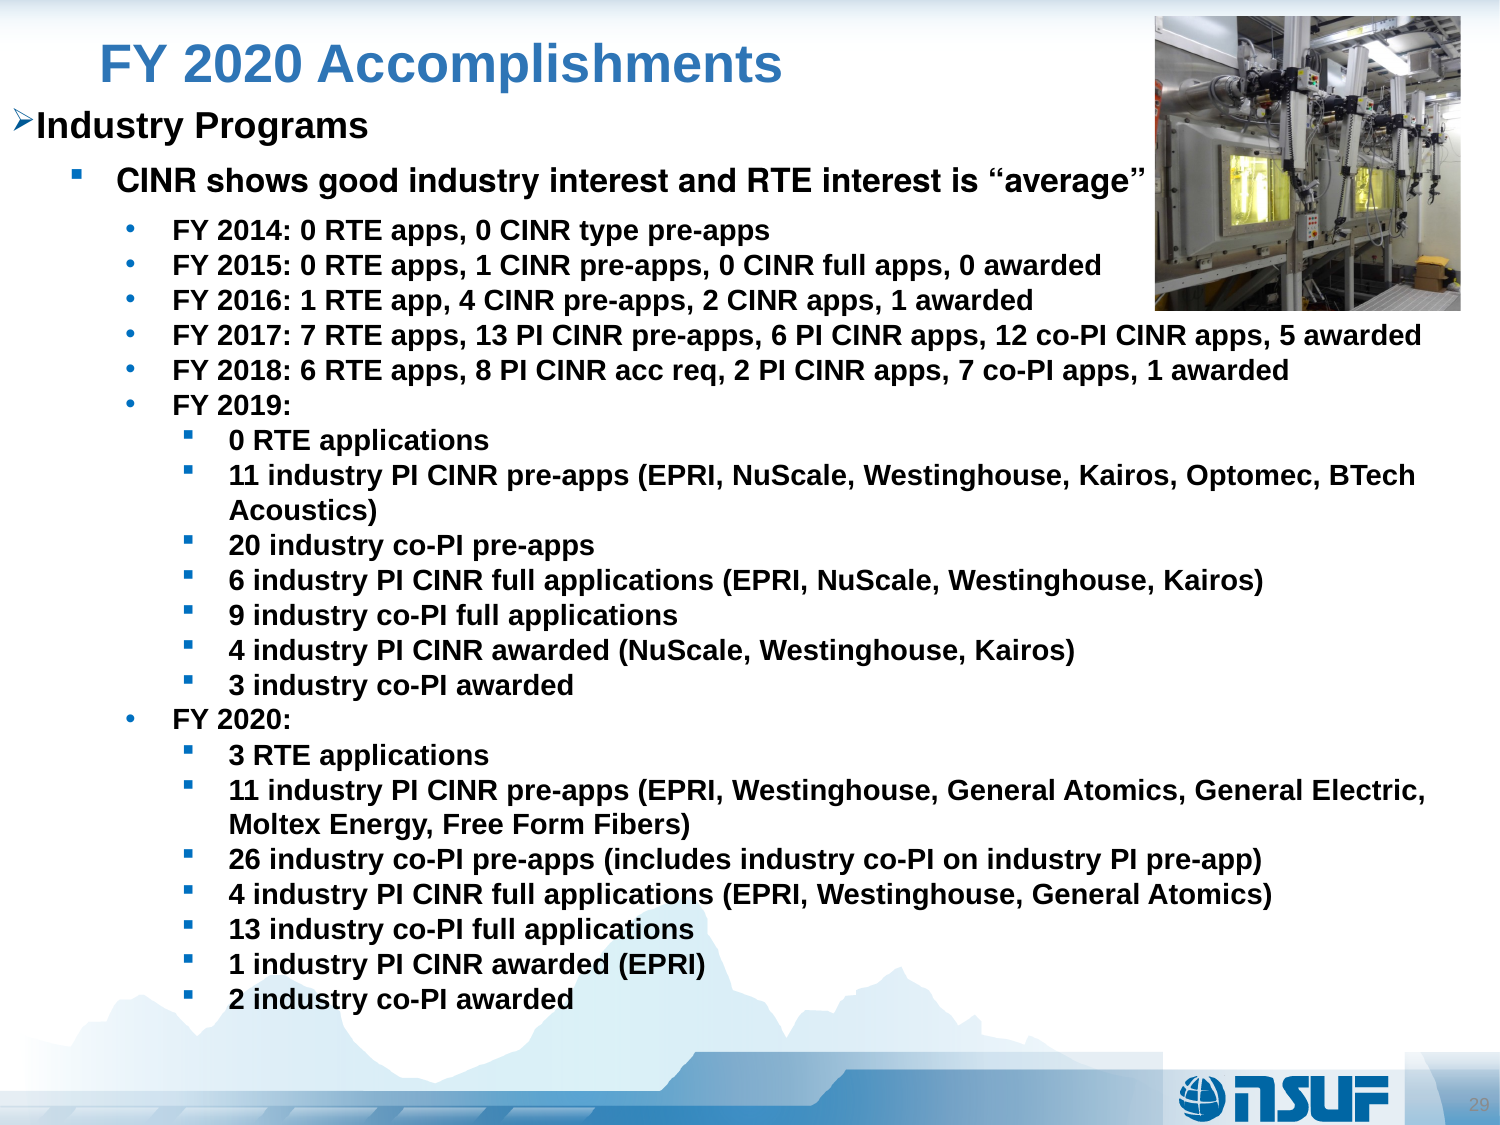

# FY 2020 Accomplishments

Industry Programs
CINR shows good industry interest and RTE interest is “average”
FY 2014: 0 RTE apps, 0 CINR type pre-apps
FY 2015: 0 RTE apps, 1 CINR pre-apps, 0 CINR full apps, 0 awarded
FY 2016: 1 RTE app, 4 CINR pre-apps, 2 CINR apps, 1 awarded
FY 2017: 7 RTE apps, 13 PI CINR pre-apps, 6 PI CINR apps, 12 co-PI CINR apps, 5 awarded
FY 2018: 6 RTE apps, 8 PI CINR acc req, 2 PI CINR apps, 7 co-PI apps, 1 awarded
FY 2019:
0 RTE applications
11 industry PI CINR pre-apps (EPRI, NuScale, Westinghouse, Kairos, Optomec, BTech Acoustics)
20 industry co-PI pre-apps
6 industry PI CINR full applications (EPRI, NuScale, Westinghouse, Kairos)
9 industry co-PI full applications
4 industry PI CINR awarded (NuScale, Westinghouse, Kairos)
3 industry co-PI awarded
FY 2020:
3 RTE applications
11 industry PI CINR pre-apps (EPRI, Westinghouse, General Atomics, General Electric, Moltex Energy, Free Form Fibers)
26 industry co-PI pre-apps (includes industry co-PI on industry PI pre-app)
4 industry PI CINR full applications (EPRI, Westinghouse, General Atomics)
13 industry co-PI full applications
1 industry PI CINR awarded (EPRI)
2 industry co-PI awarded

29